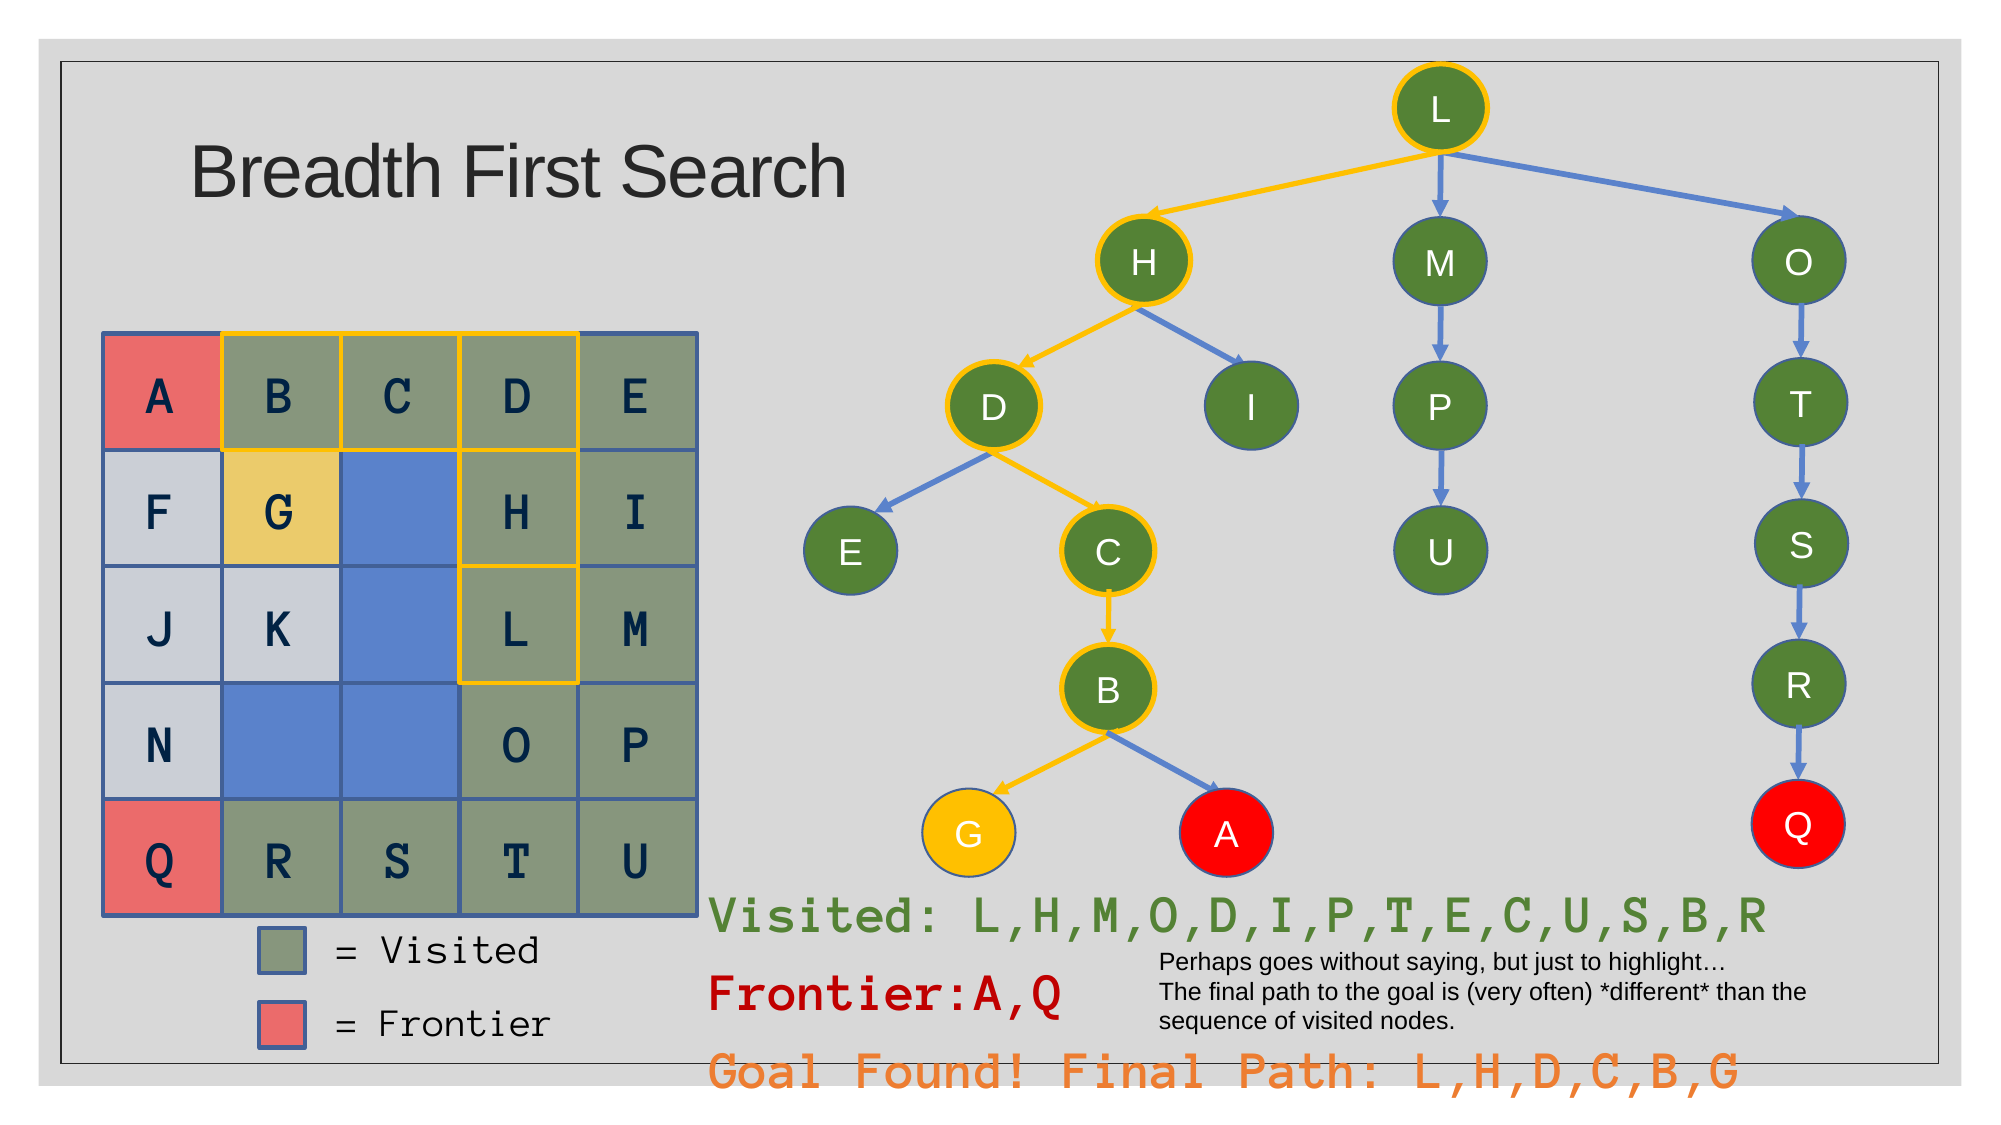

# Breadth First Search
L
H
D
C
B
O
M
D
E
A
B
C
H
I
F
G

L
M
J
K

O
P
N

T
U
Q
R
S
T
I
P
S
U
E
R
Q
G
A
Visited: L,H,M,O,D,I,P,T,E,C,U,S,B,R
Frontier:A,Q
Goal Found! Final Path: L,H,D,C,B,G
= Visited

Perhaps goes without saying, but just to highlight…
The final path to the goal is (very often) *different* than the  sequence of visited nodes.
= Frontier